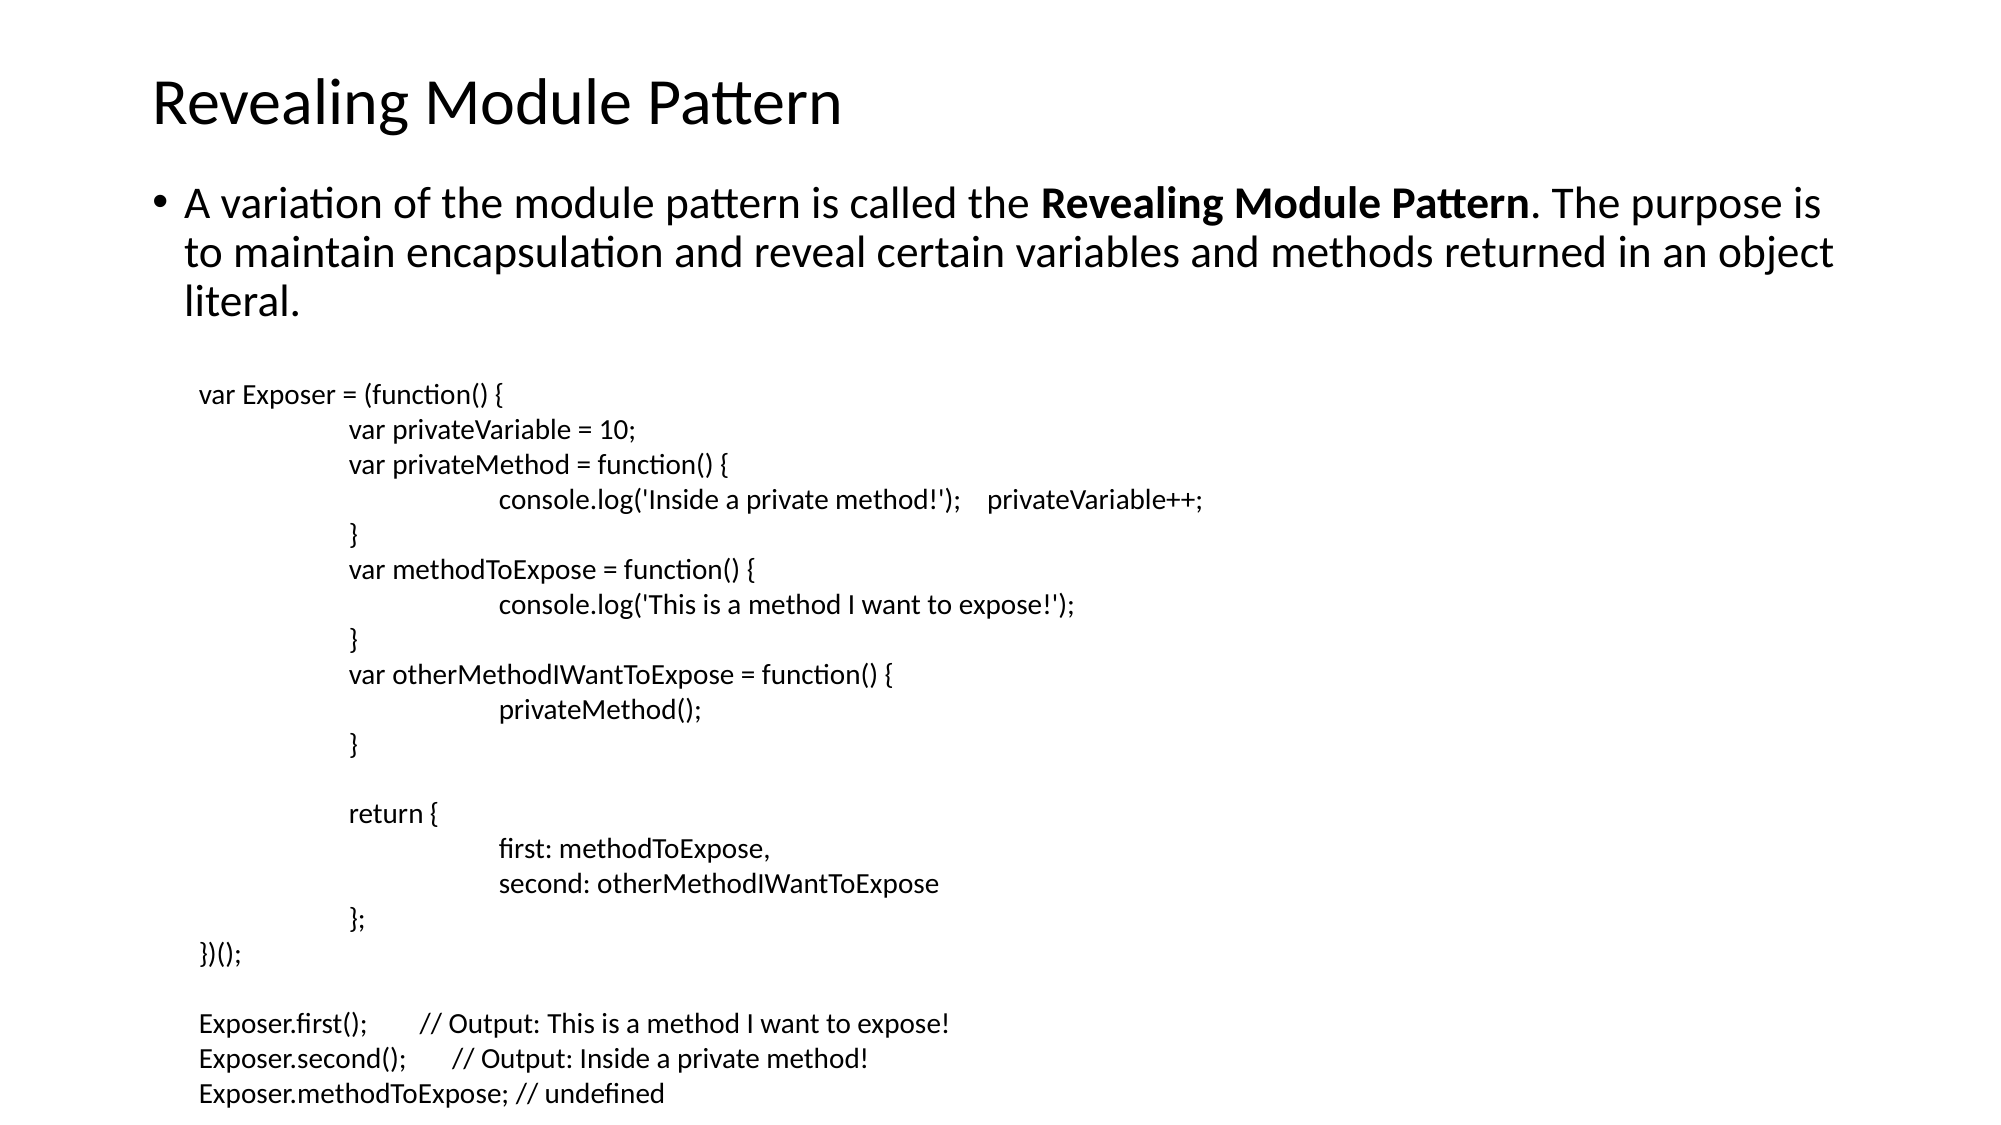

# Revealing Module Pattern
A variation of the module pattern is called the Revealing Module Pattern. The purpose is to maintain encapsulation and reveal certain variables and methods returned in an object literal.

var Exposer = (function() {
	var privateVariable = 10;
	var privateMethod = function() {
		console.log('Inside a private method!');    privateVariable++;
	}
	var methodToExpose = function() {
		console.log('This is a method I want to expose!');
	}
	var otherMethodIWantToExpose = function() {
		privateMethod();
	}

	return {
		first: methodToExpose,
		second: otherMethodIWantToExpose
	};
})();

Exposer.first();        // Output: This is a method I want to expose!
Exposer.second();       // Output: Inside a private method!
Exposer.methodToExpose; // undefined